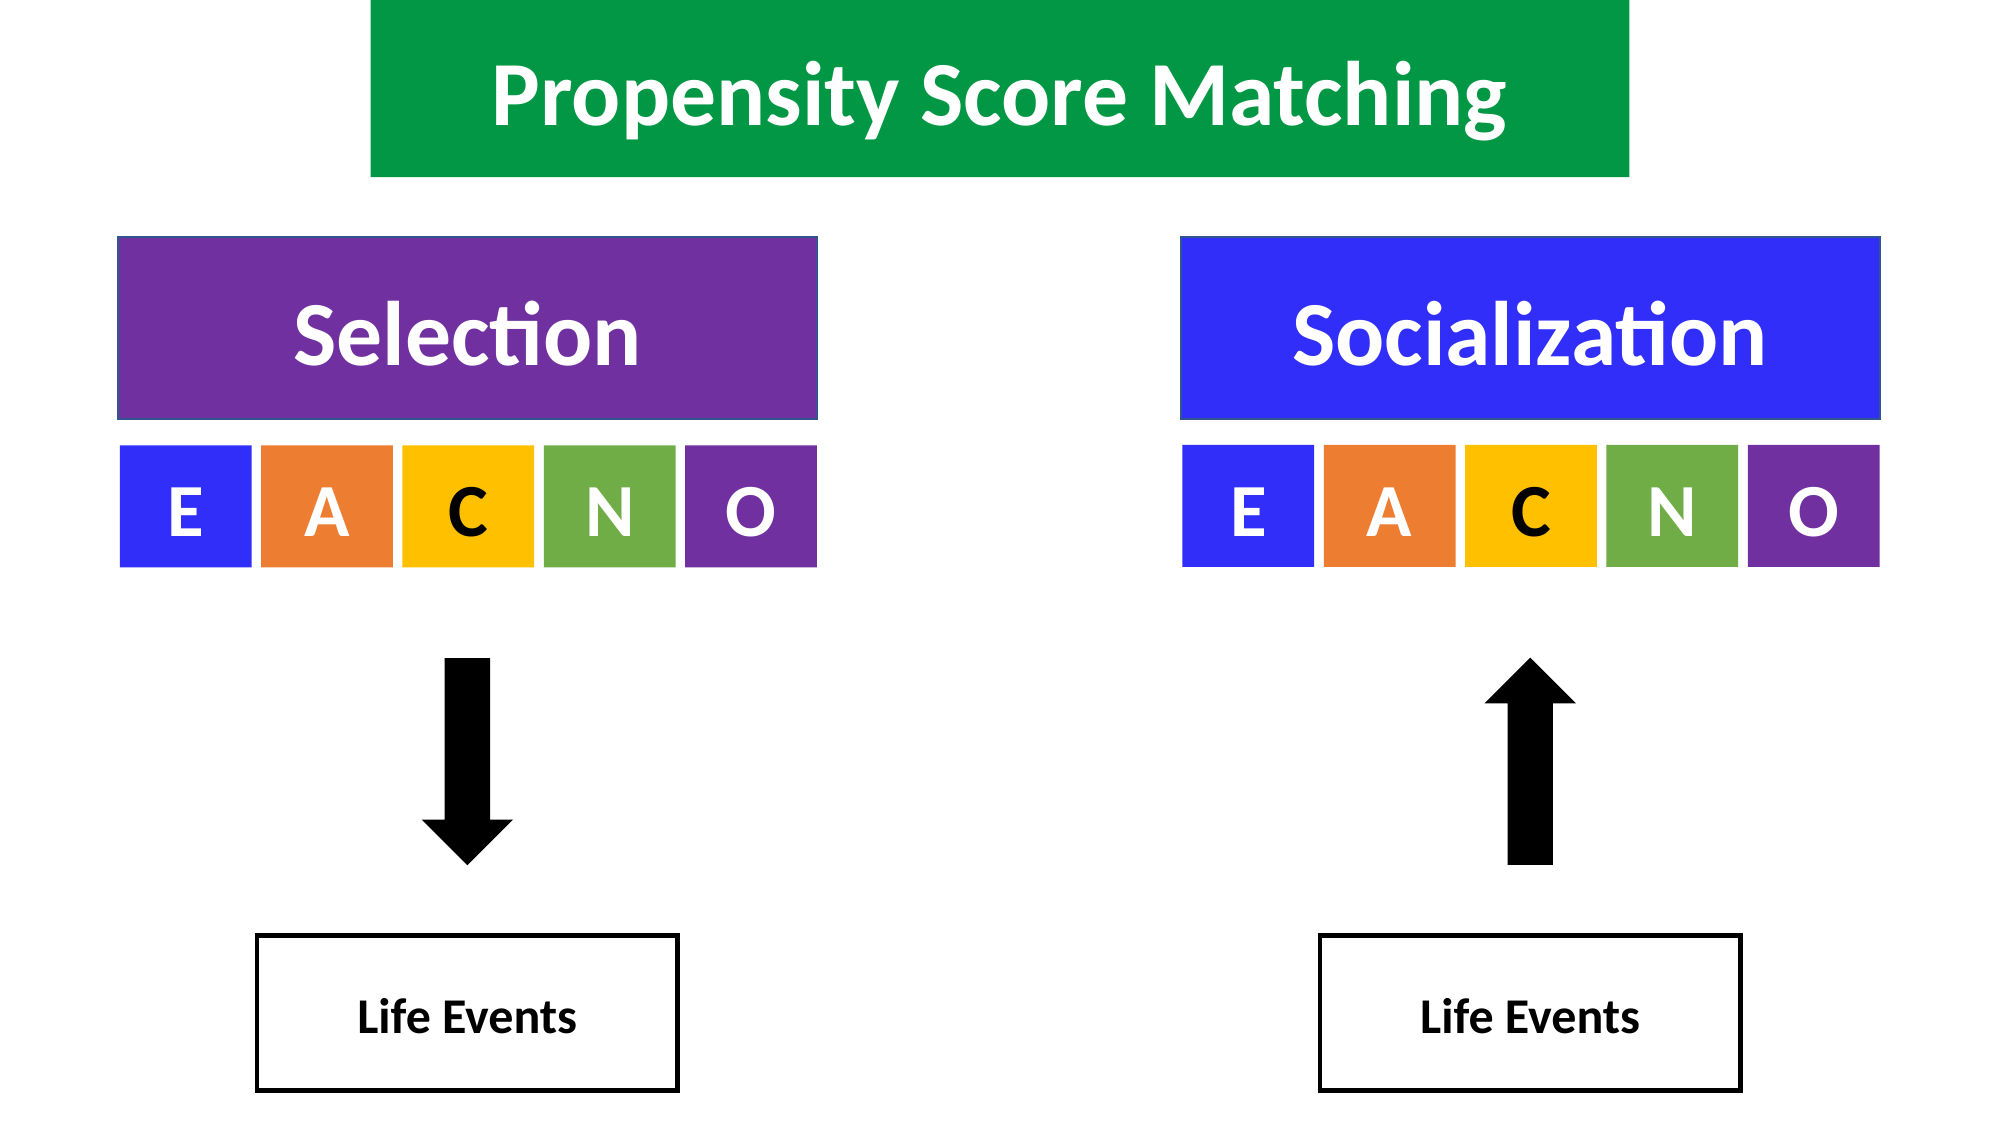

Propensity Score Matching
Selection
Socialization
A
C
N
O
E
A
C
N
O
E

Life Events
Life Events